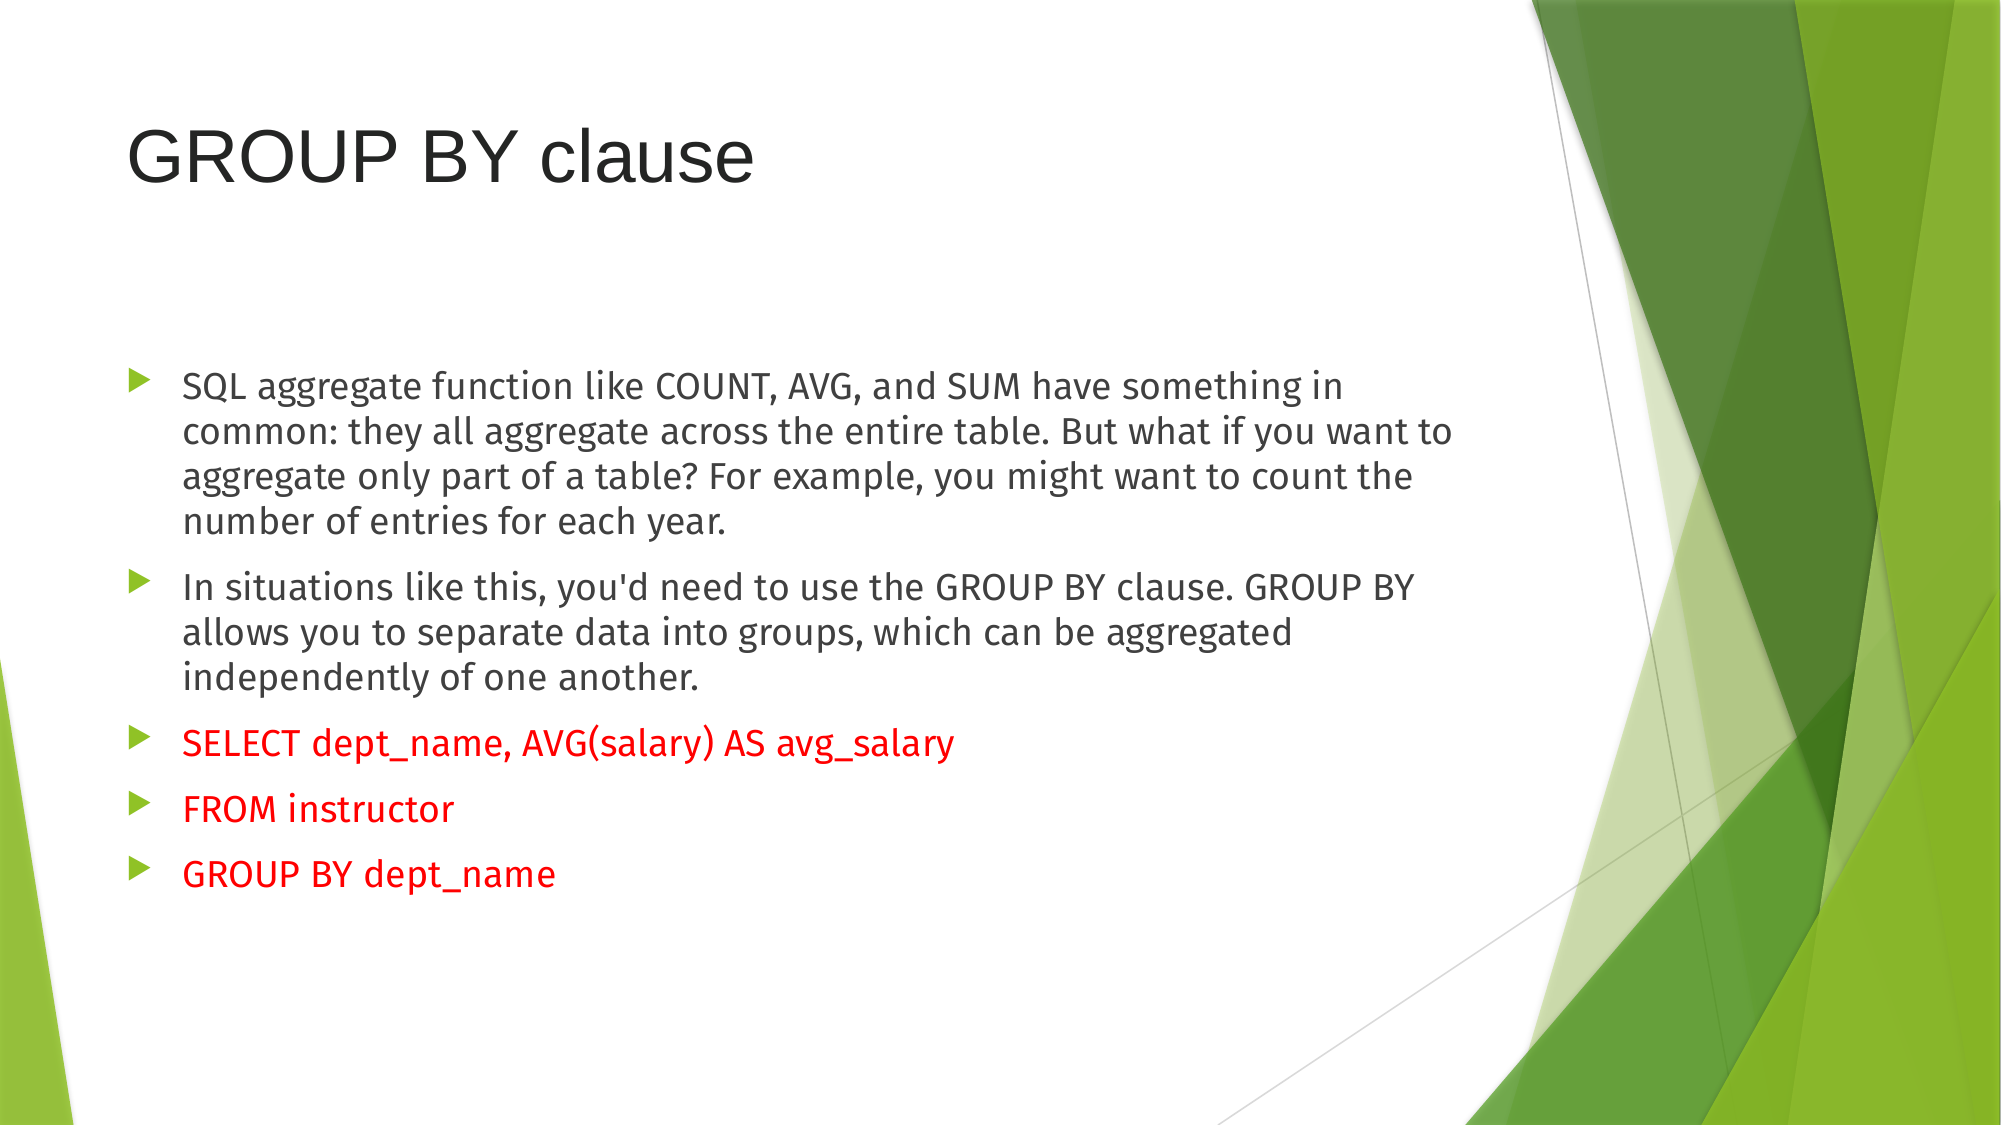

# GROUP BY clause
SQL aggregate function like COUNT, AVG, and SUM have something in common: they all aggregate across the entire table. But what if you want to aggregate only part of a table? For example, you might want to count the number of entries for each year.
In situations like this, you'd need to use the GROUP BY clause. GROUP BY allows you to separate data into groups, which can be aggregated independently of one another.
SELECT dept_name, AVG(salary) AS avg_salary
FROM instructor
GROUP BY dept_name